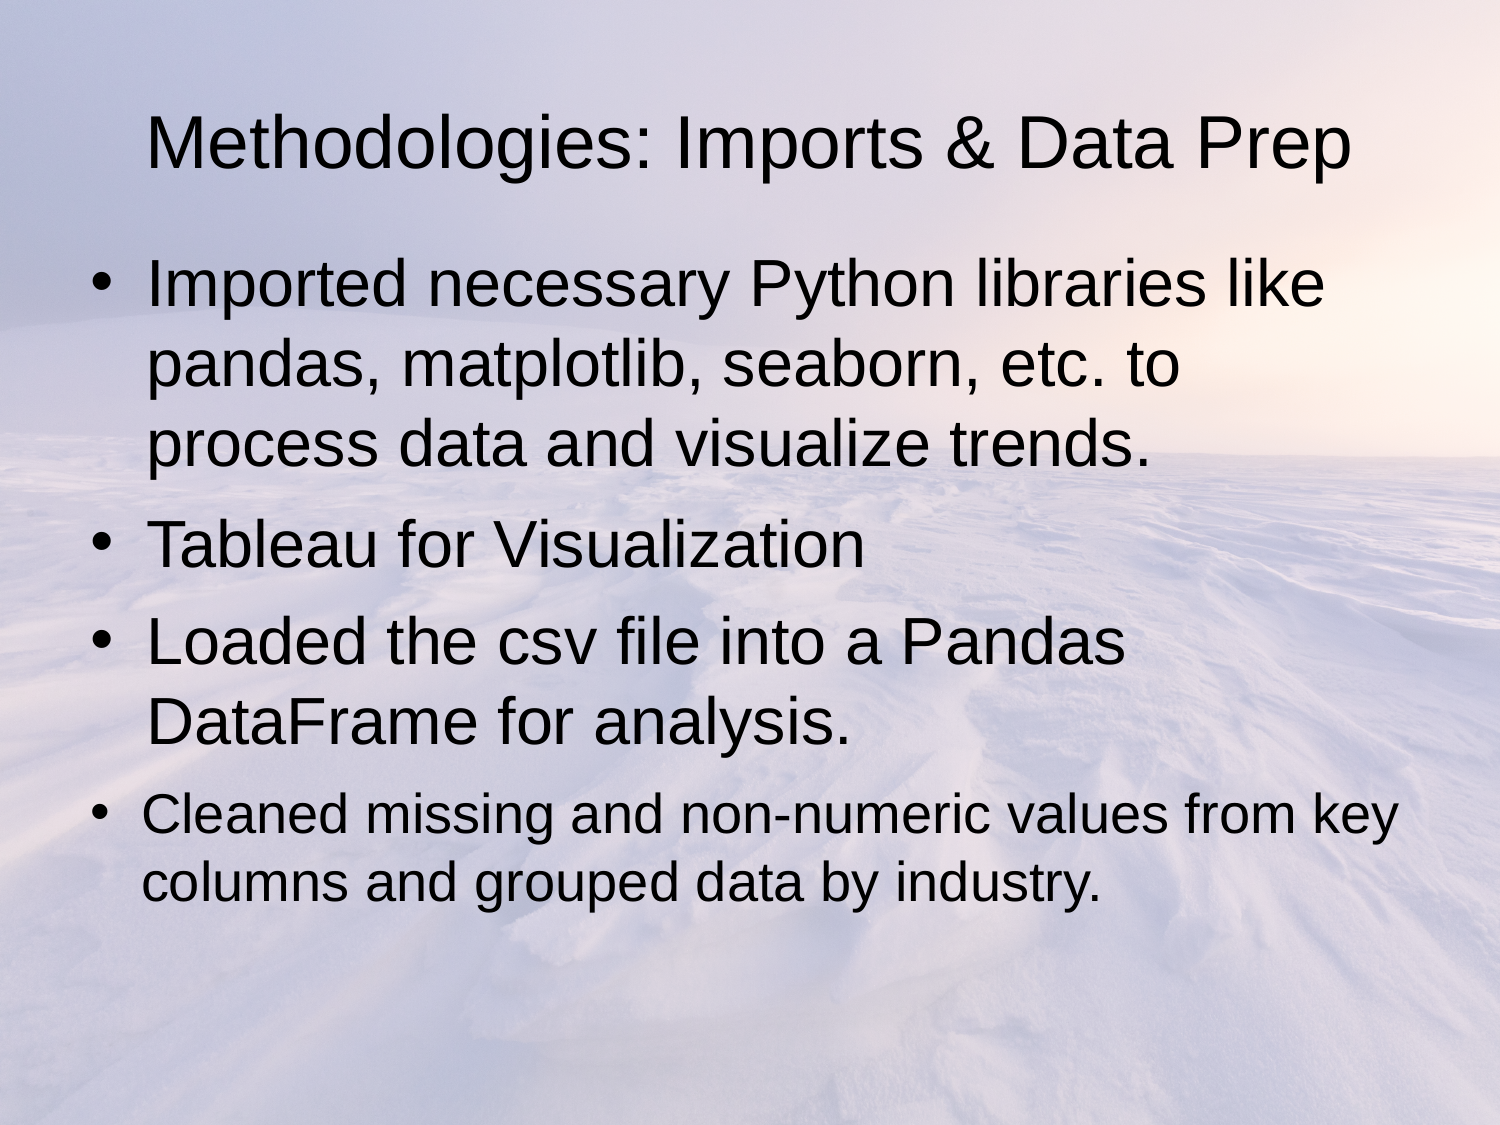

# Methodologies: Imports & Data Prep
Imported necessary Python libraries like pandas, matplotlib, seaborn, etc. to process data and visualize trends.
Tableau for Visualization
Loaded the csv file into a Pandas DataFrame for analysis.
Cleaned missing and non-numeric values from key columns and grouped data by industry.